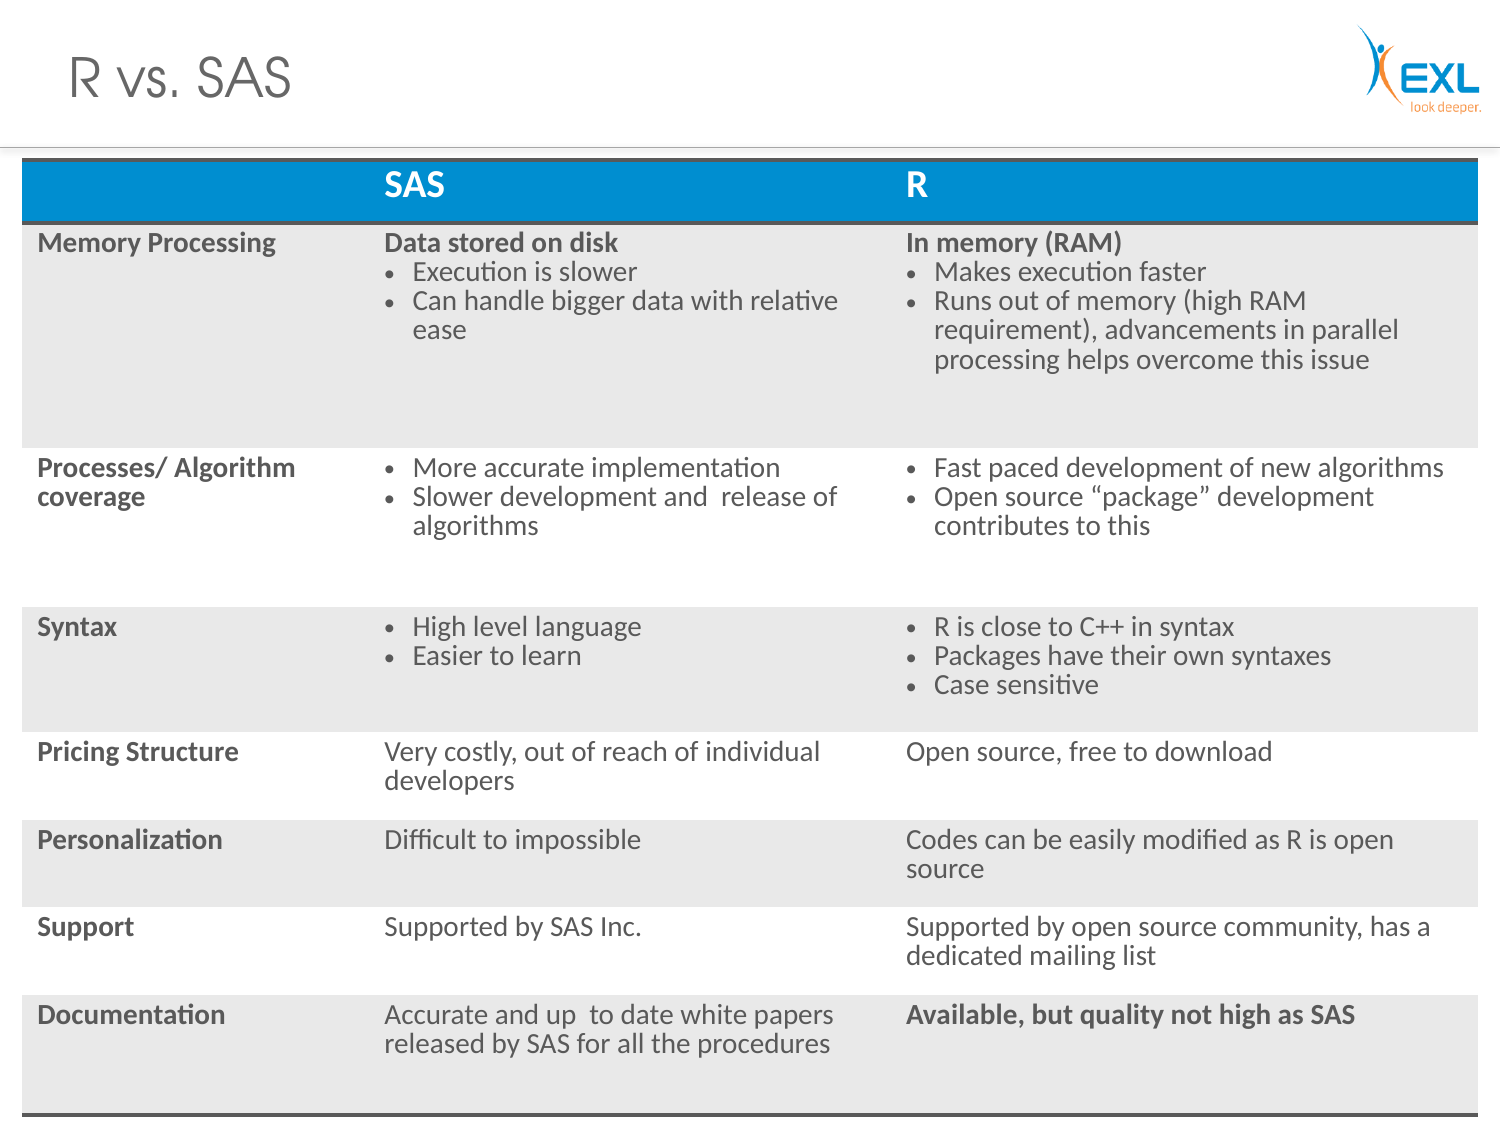

# R vs. SAS
|  | SAS | R |
| --- | --- | --- |
| Memory Processing | Data stored on disk Execution is slower Can handle bigger data with relative ease | In memory (RAM) Makes execution faster Runs out of memory (high RAM requirement), advancements in parallel processing helps overcome this issue |
| Processes/ Algorithm coverage | More accurate implementation Slower development and release of algorithms | Fast paced development of new algorithms Open source “package” development contributes to this |
| Syntax | High level language Easier to learn | R is close to C++ in syntax Packages have their own syntaxes Case sensitive |
| Pricing Structure | Very costly, out of reach of individual developers | Open source, free to download |
| Personalization | Difficult to impossible | Codes can be easily modified as R is open source |
| Support | Supported by SAS Inc. | Supported by open source community, has a dedicated mailing list |
| Documentation | Accurate and up to date white papers released by SAS for all the procedures | Available, but quality not high as SAS |